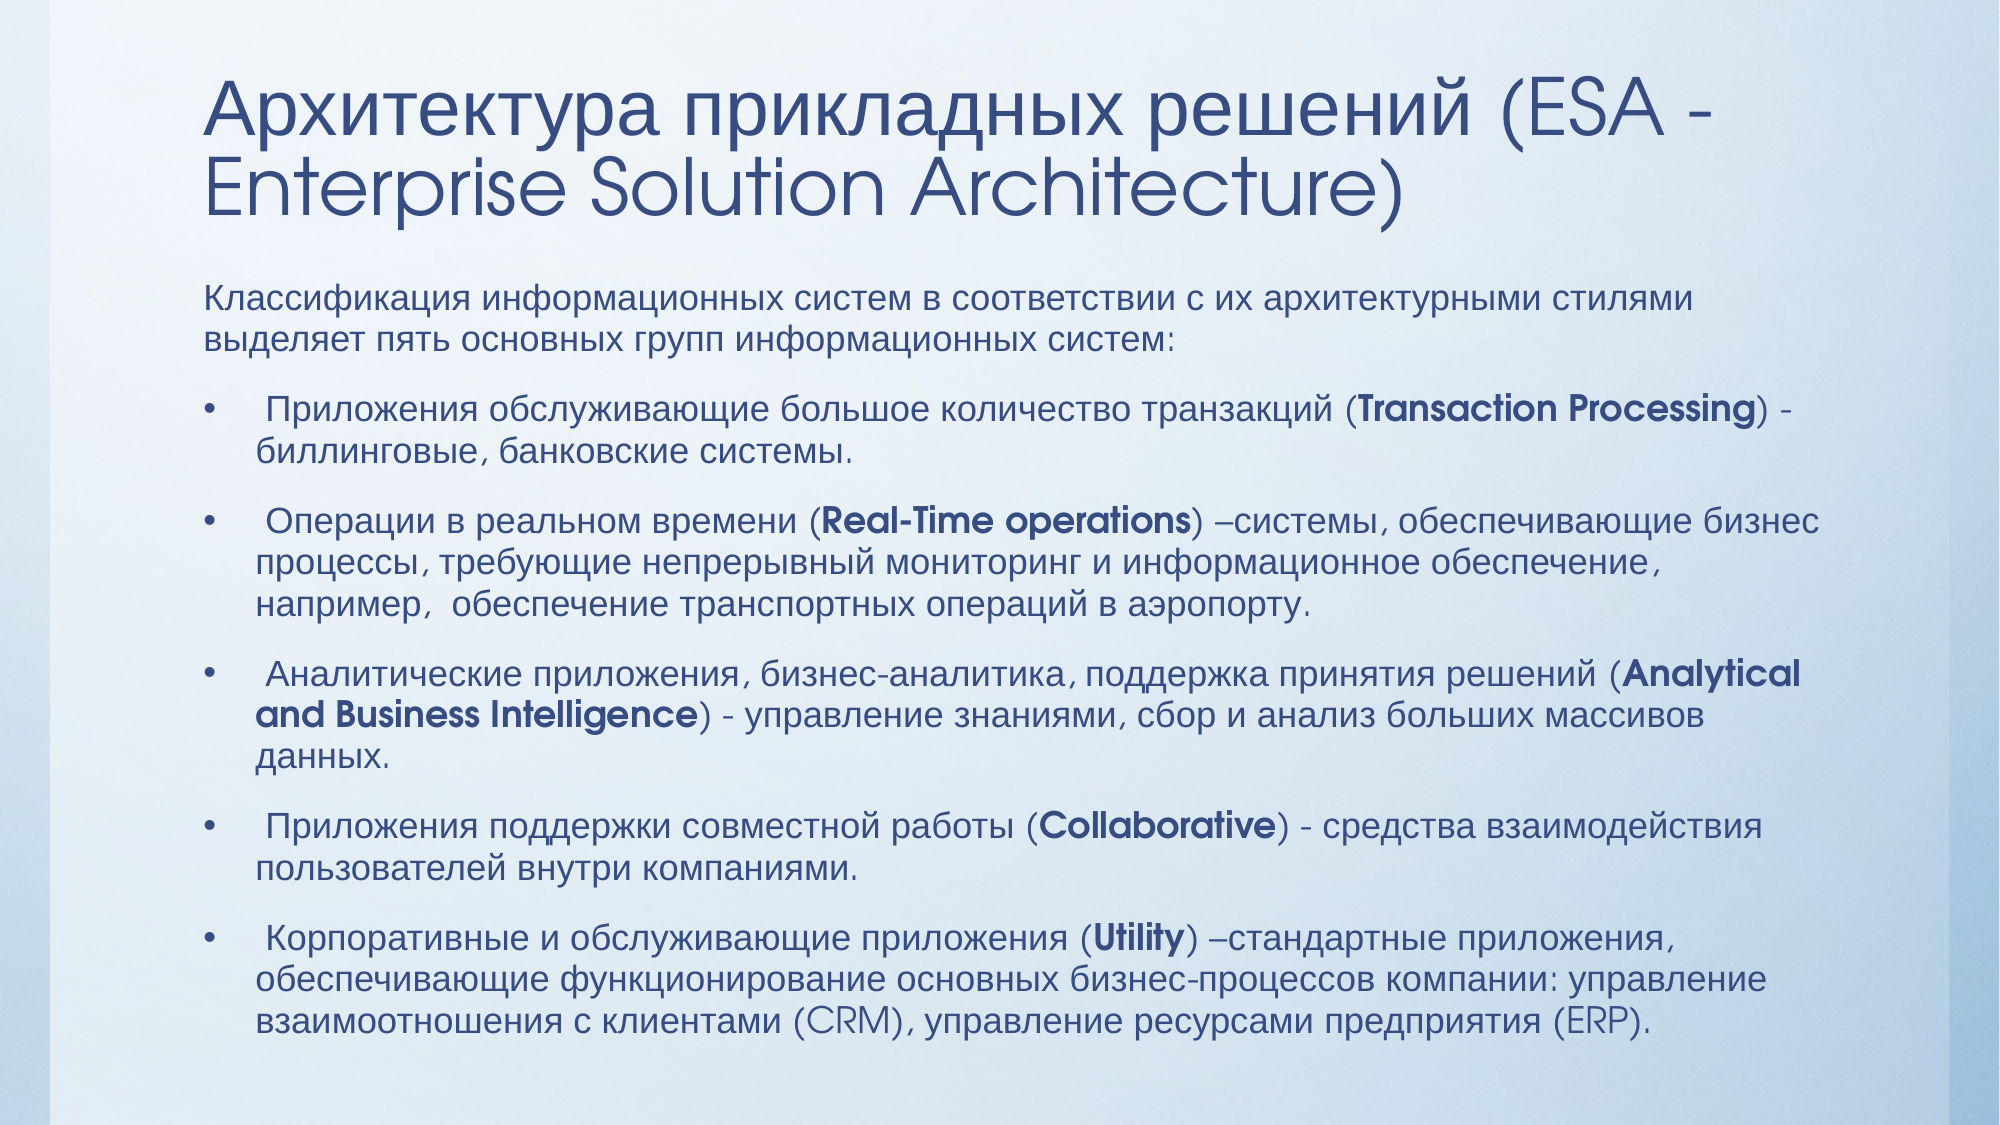

# Архитектура прикладных решений (ESA - Enterprise Solution Architecture)
Классификация информационных систем в соответствии с их архитектурными стилями выделяет пять основных групп информационных систем:
 Приложения обслуживающие большое количество транзакций (Transaction Processing) - биллинговые, банковские системы.
 Операции в реальном времени (Real-Time operations) –системы, обеспечивающие бизнес процессы, требующие непрерывный мониторинг и информационное обеспечение, например,  обеспечение транспортных операций в аэропорту.
 Аналитические приложения, бизнес-аналитика, поддержка принятия решений (Analytical and Business Intelligence) - управление знаниями, сбор и анализ больших массивов данных.
 Приложения поддержки совместной работы (Collaborative) - средства взаимодействия пользователей внутри компаниями.
 Корпоративные и обслуживающие приложения (Utility) –стандартные приложения, обеспечивающие функционирование основных бизнес-процессов компании: управление взаимоотношения с клиентами (CRM), управление ресурсами предприятия (ERP).